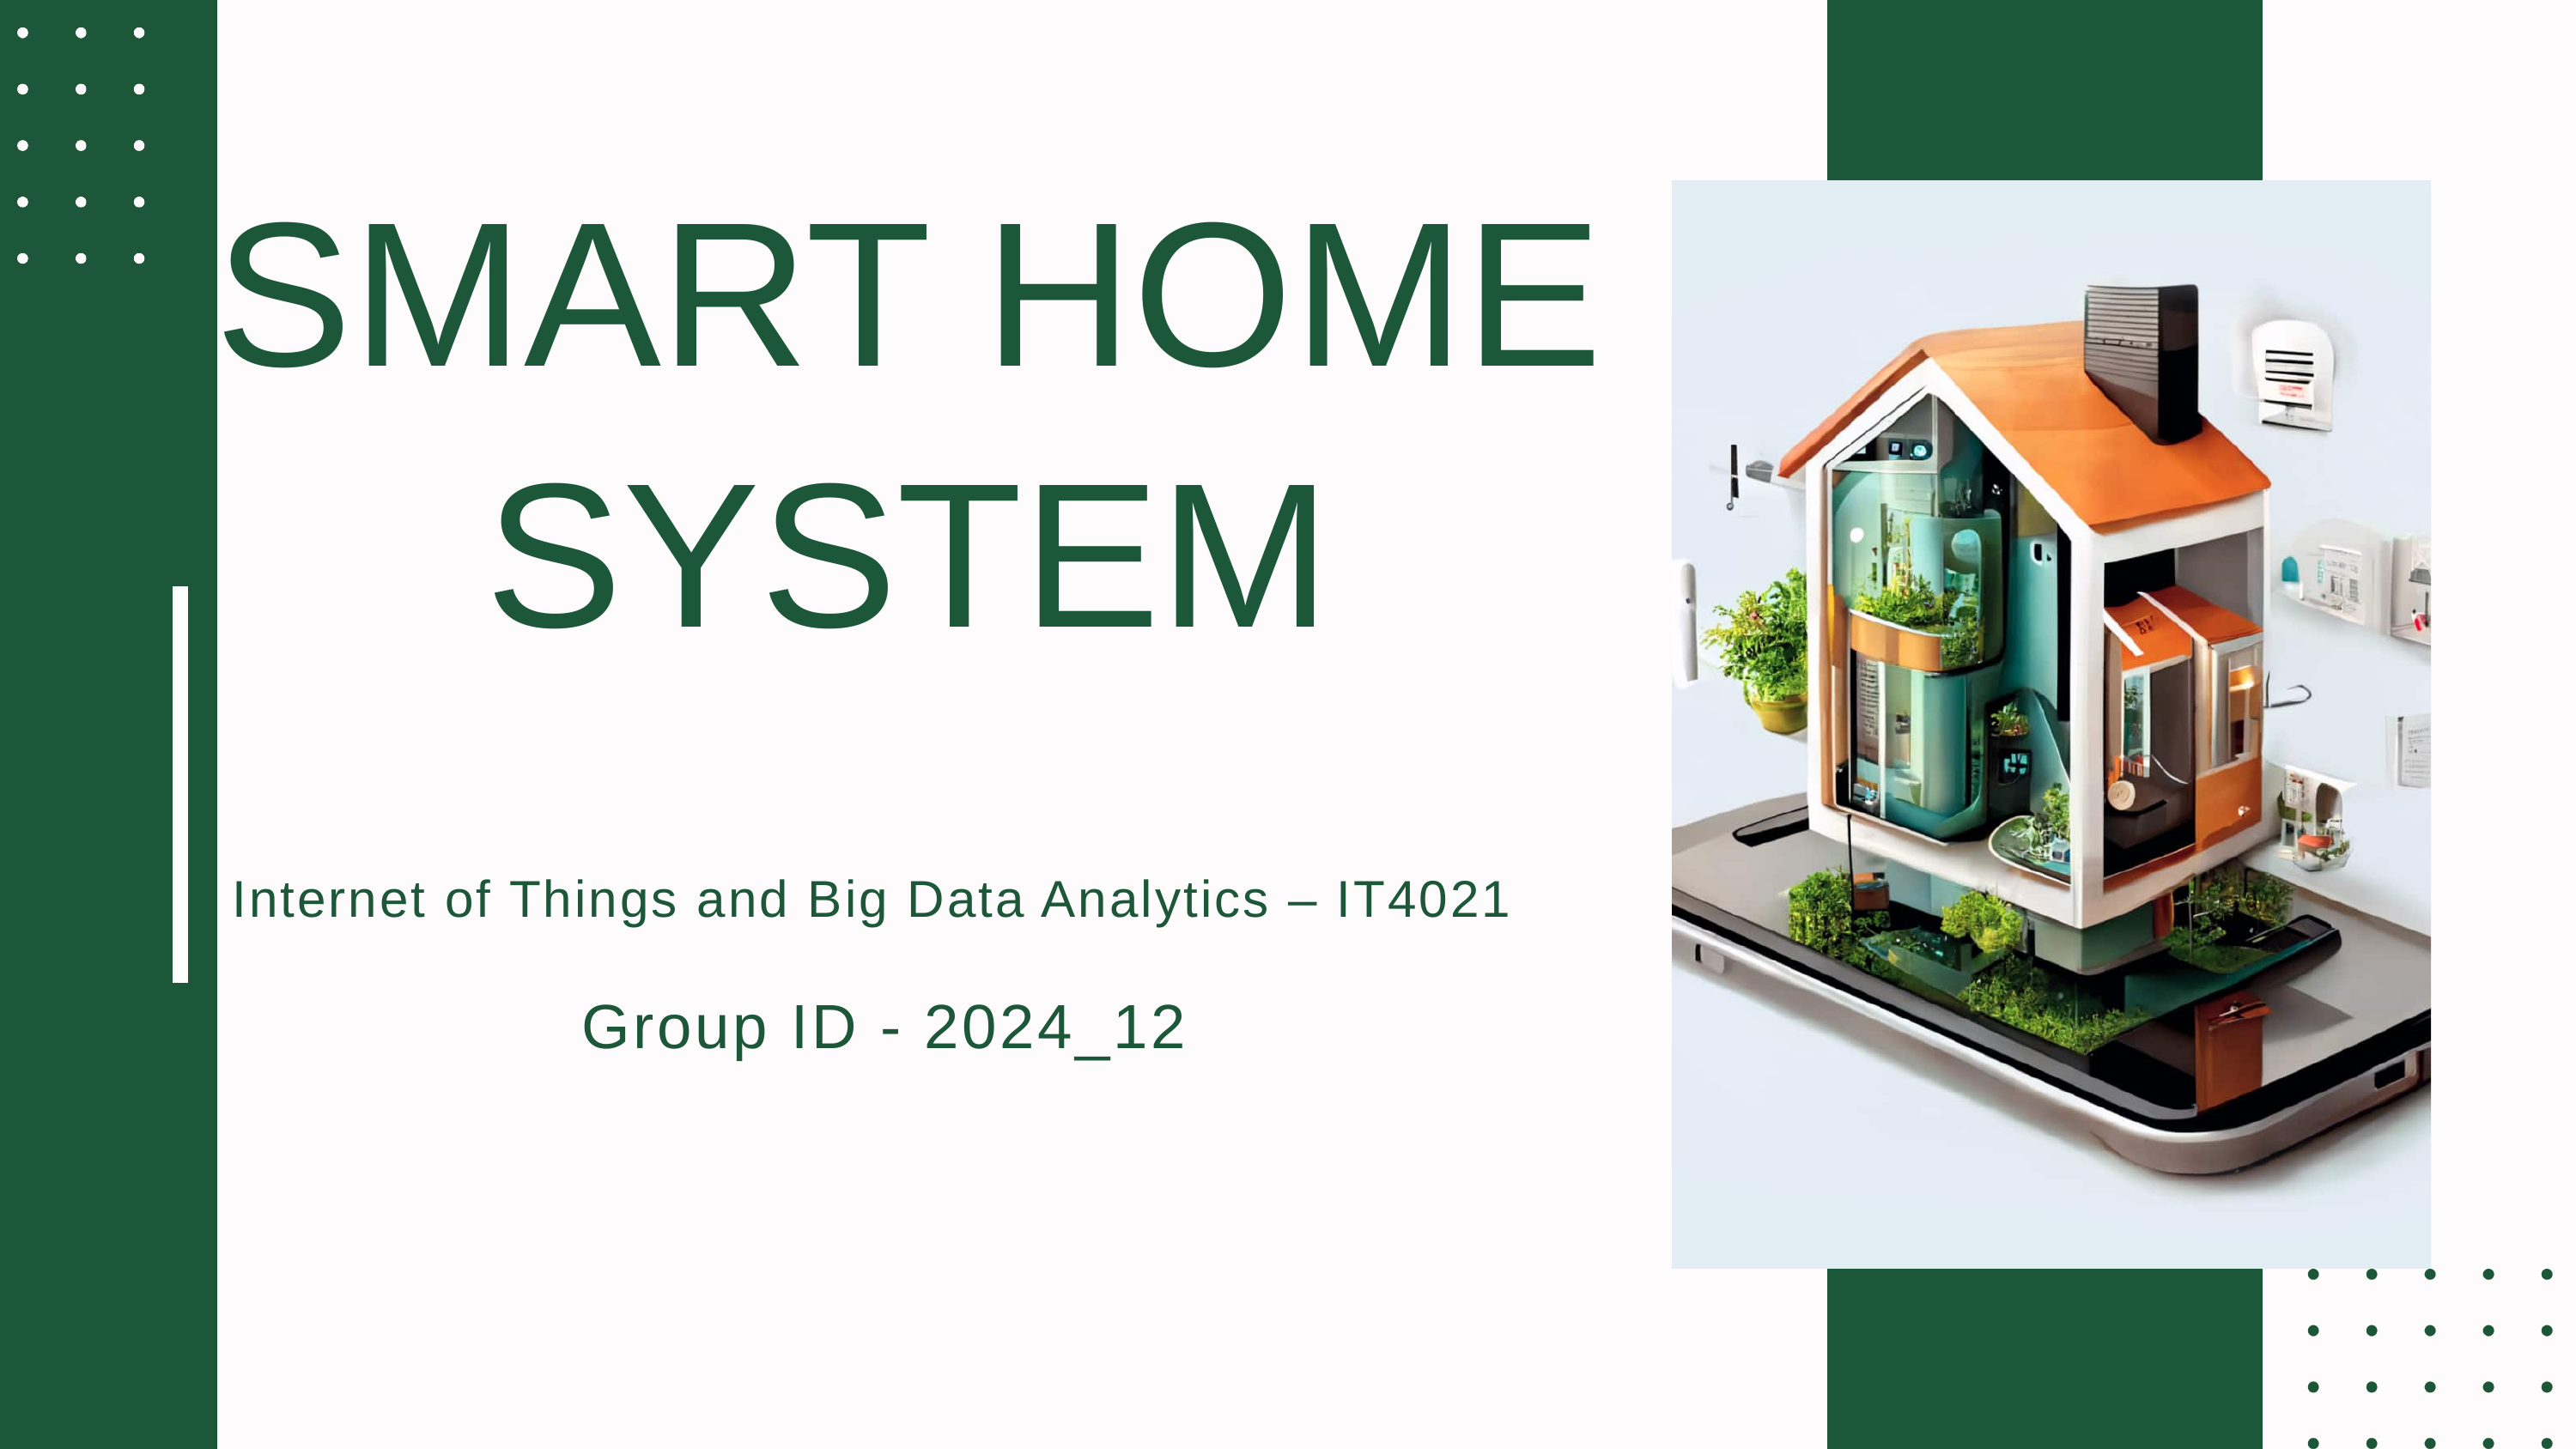

SMART HOME SYSTEM

Internet of Things and Big Data Analytics – IT4021
Group ID - 2024_12